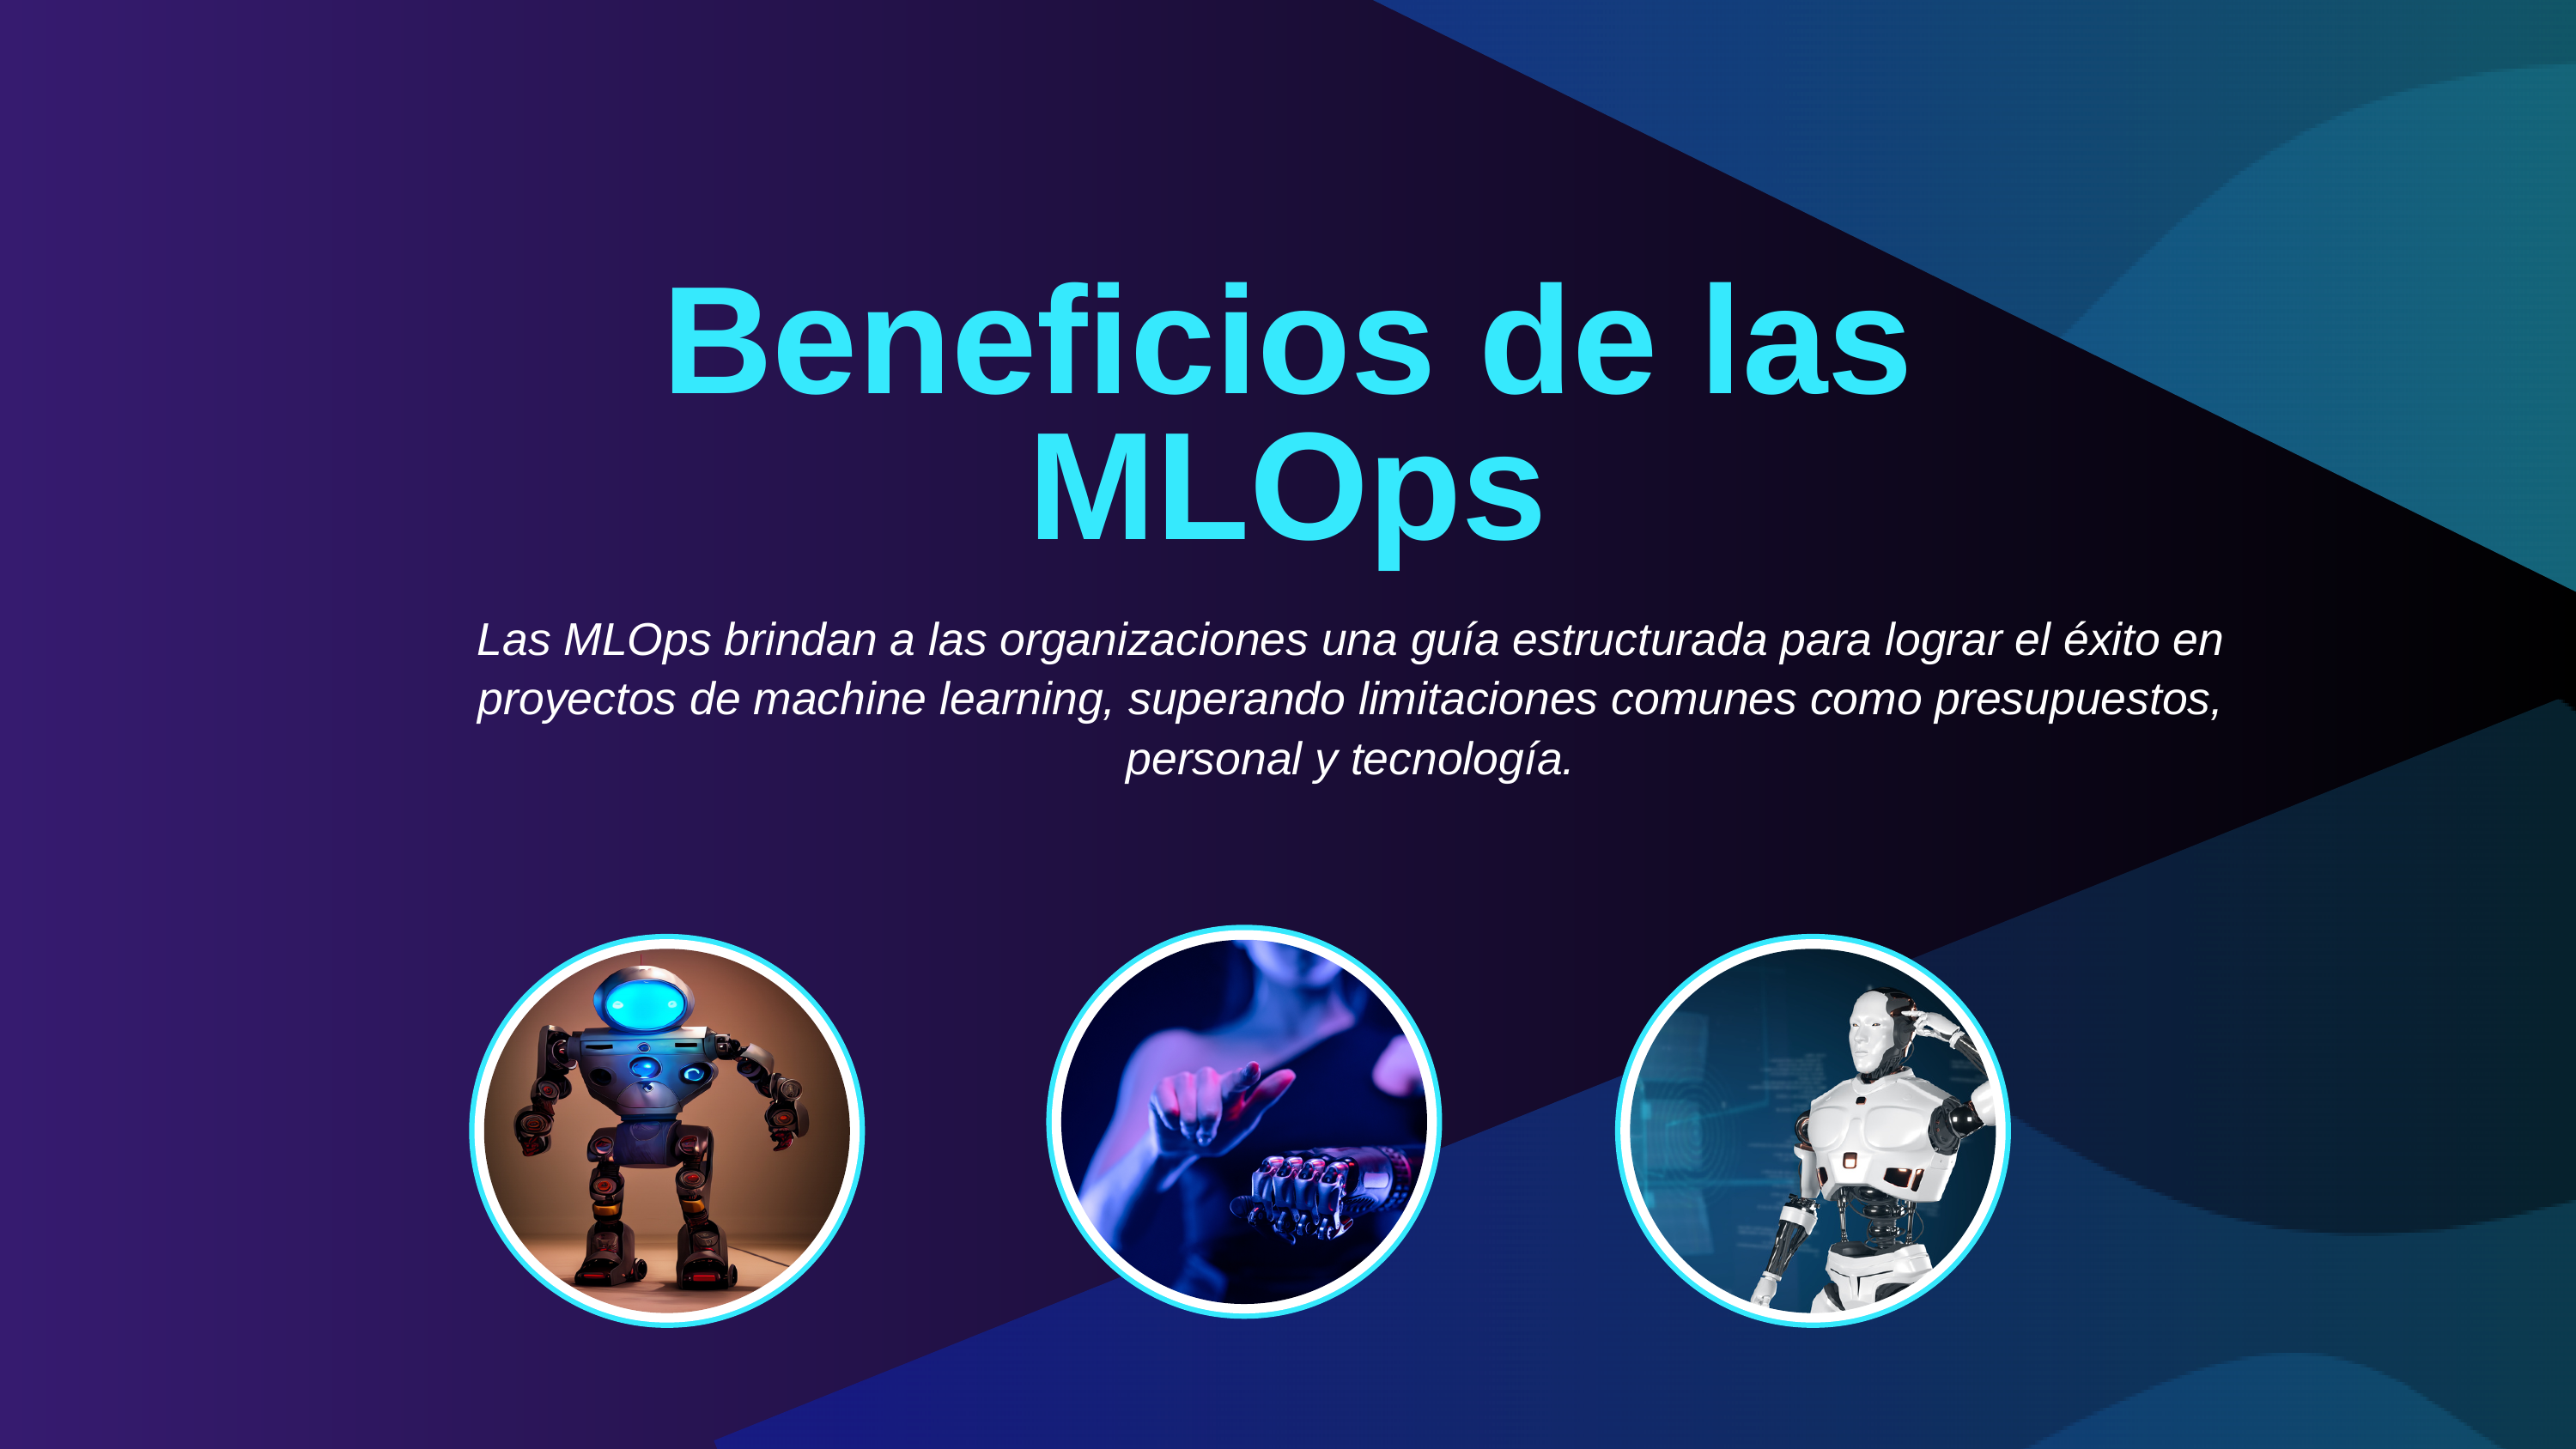

Beneficios de las MLOps
Las MLOps brindan a las organizaciones una guía estructurada para lograr el éxito en proyectos de machine learning, superando limitaciones comunes como presupuestos, personal y tecnología.